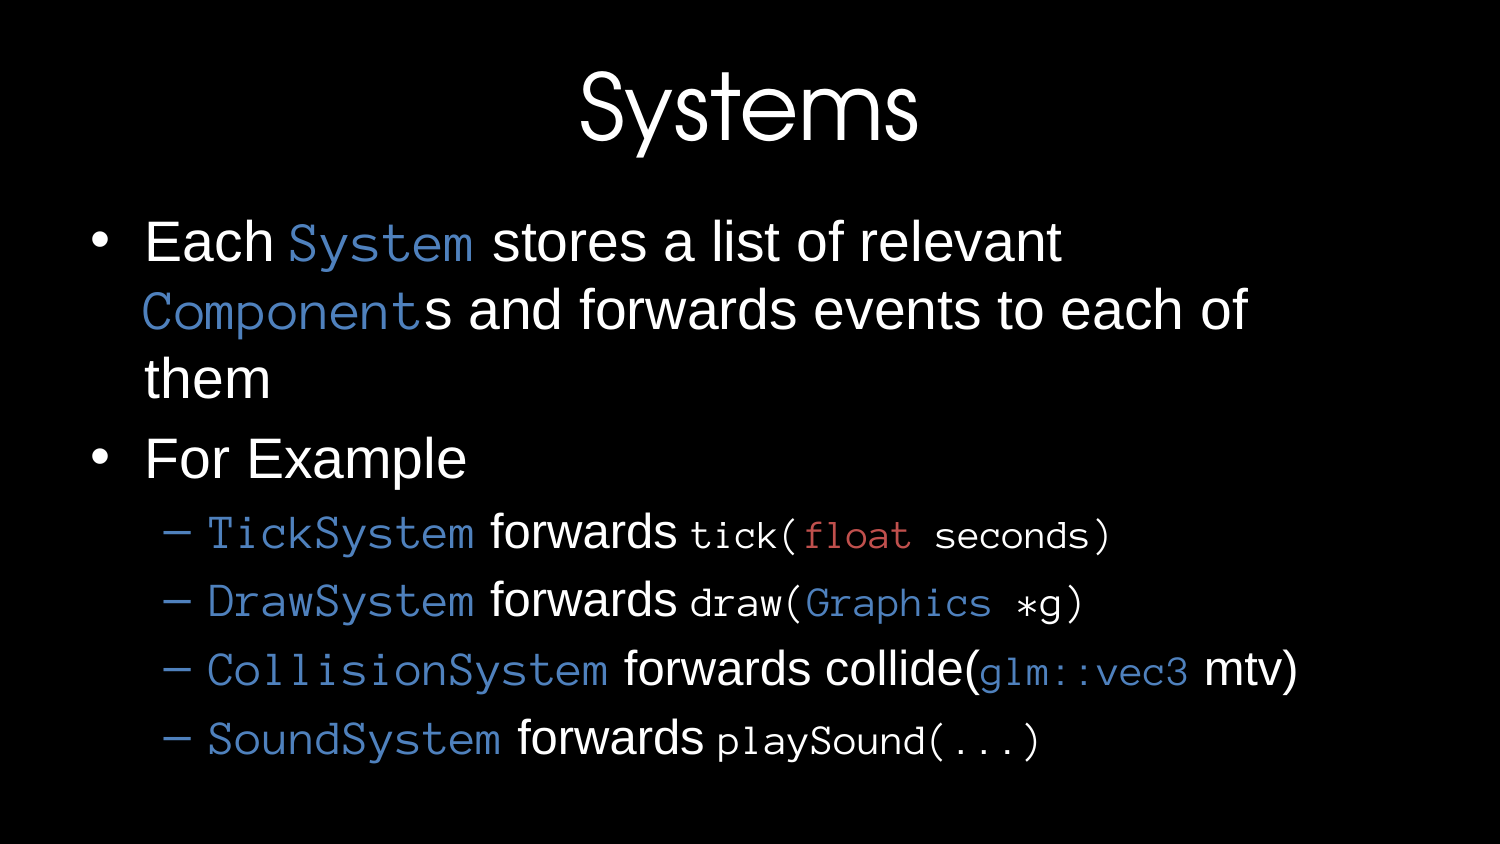

# Systems
Each System stores a list of relevant Components and forwards events to each of them
For Example
TickSystem forwards tick(float seconds)
DrawSystem forwards draw(Graphics *g)
CollisionSystem forwards collide(glm::vec3 mtv)
SoundSystem forwards playSound(...)